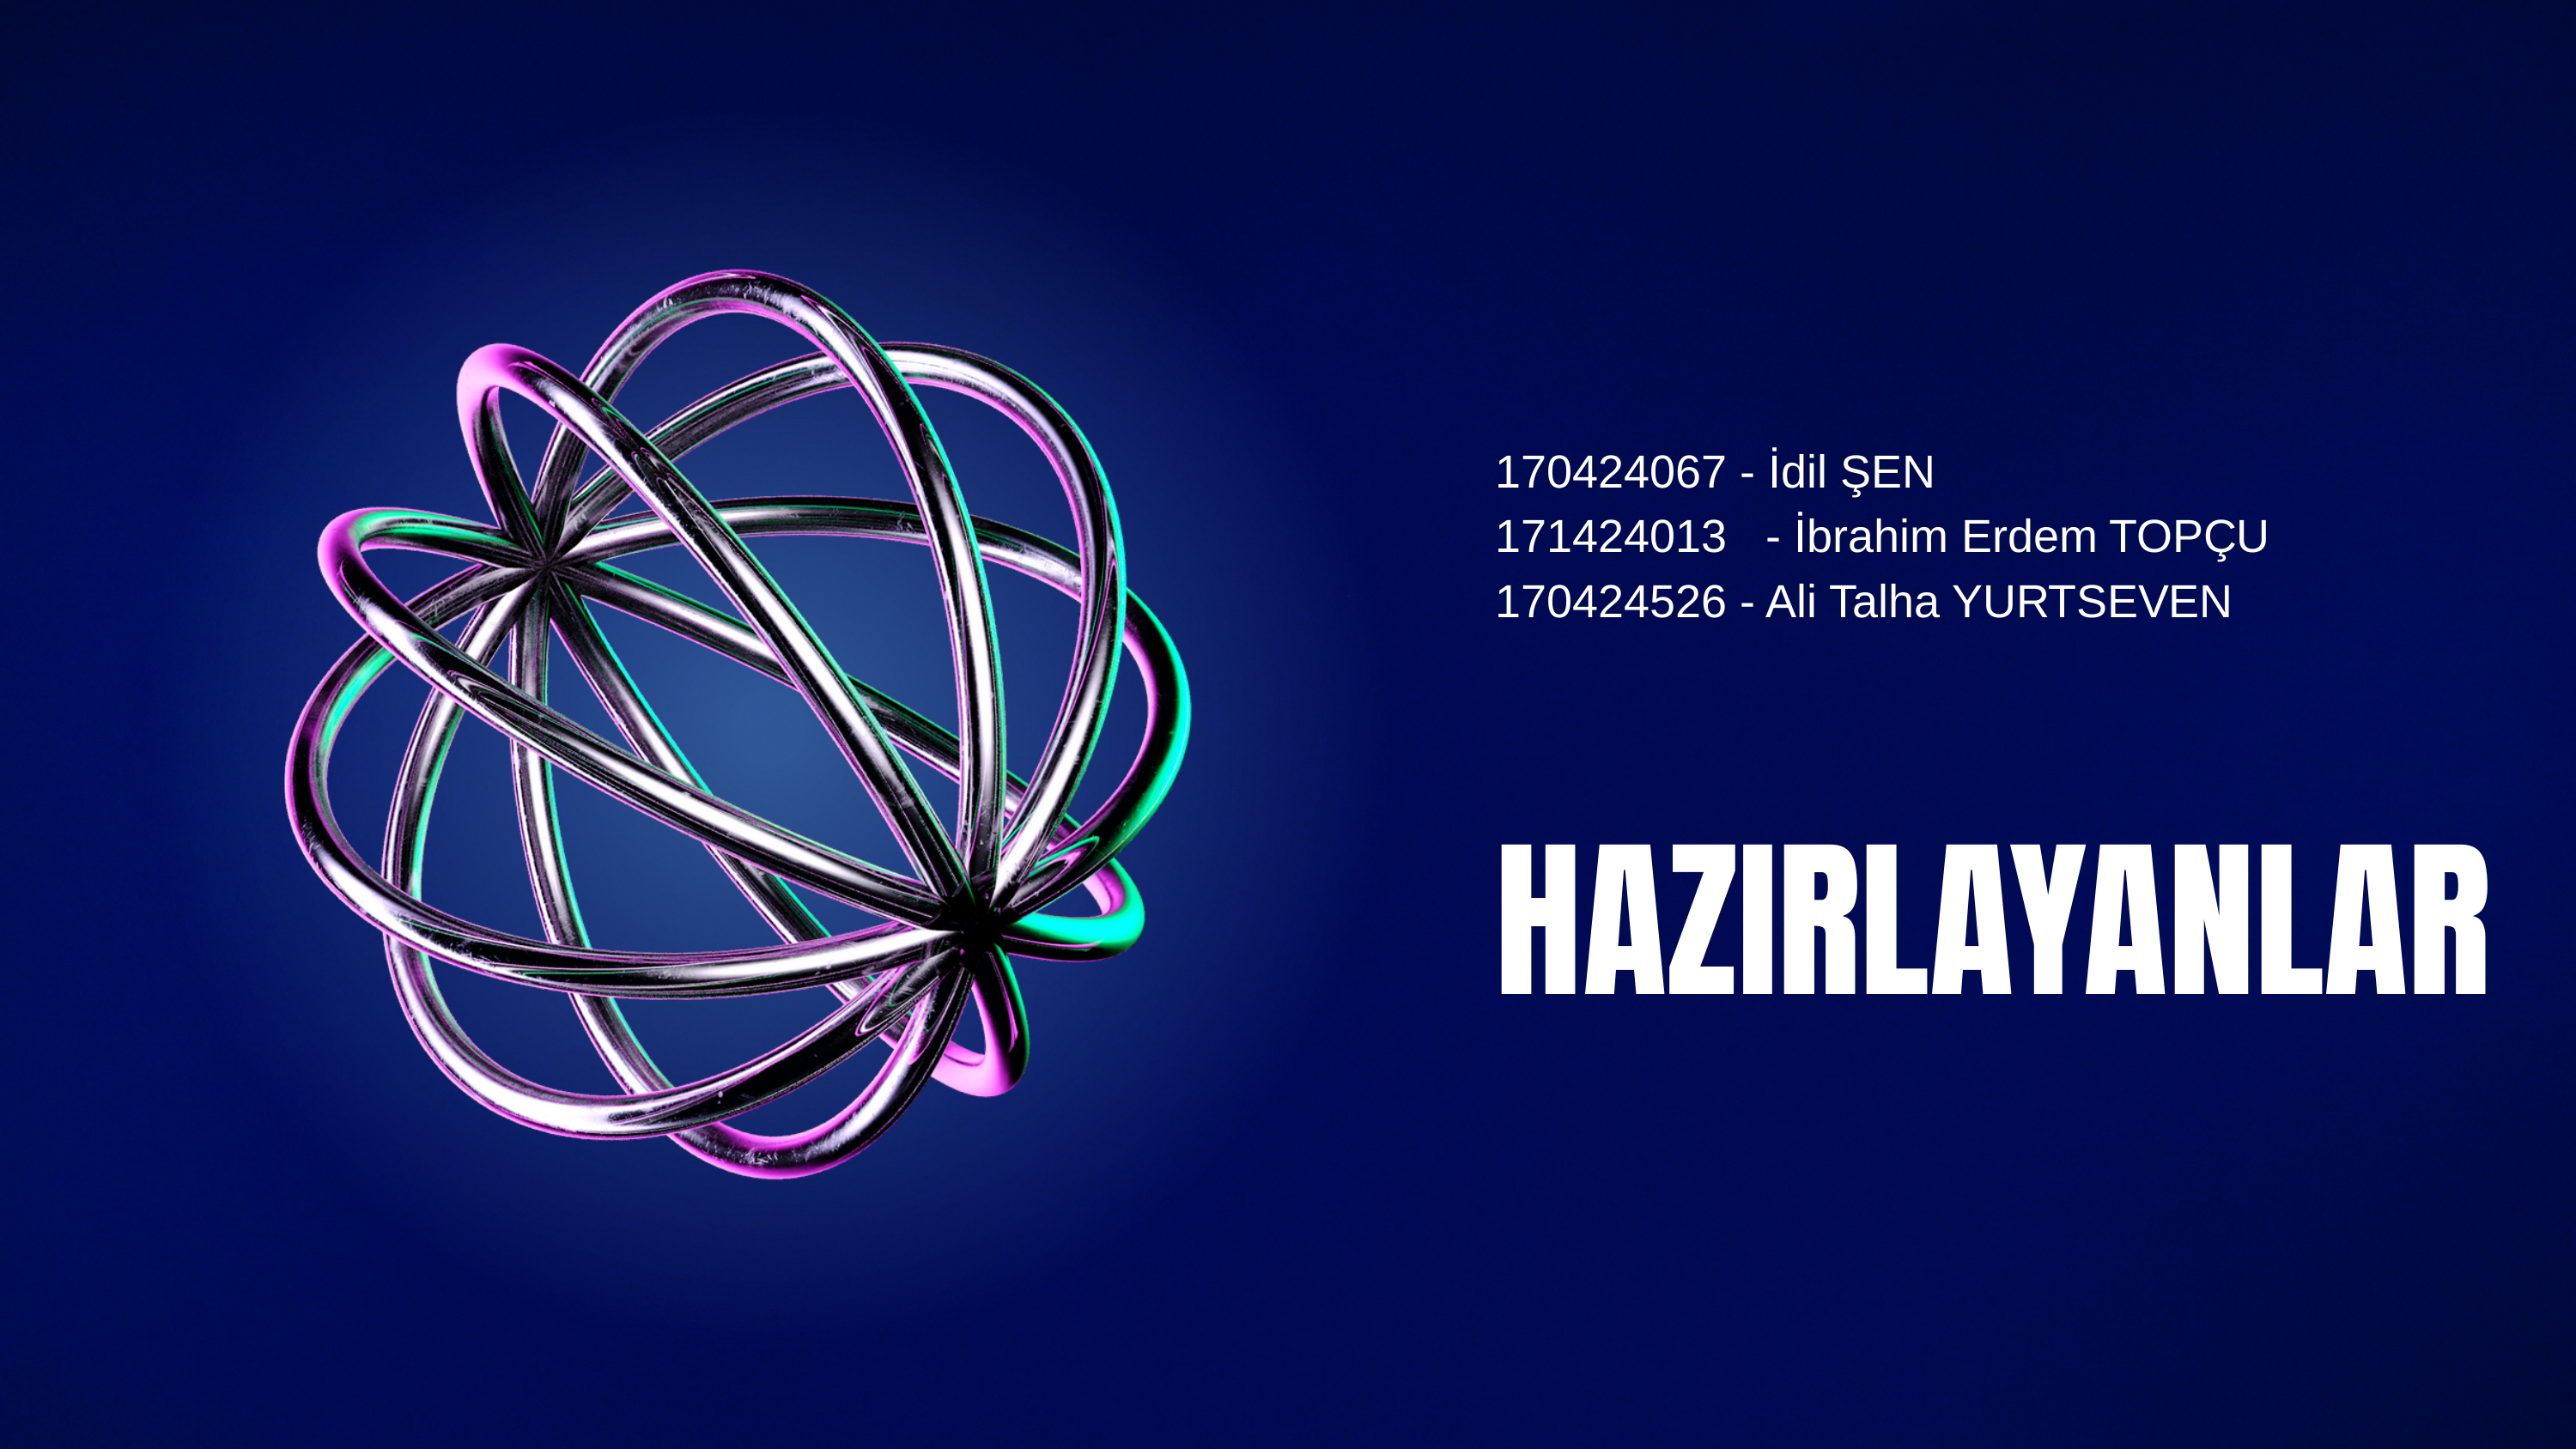

170424067 - İdil ŞEN
171424013   - İbrahim Erdem TOPÇU
170424526 - Ali Talha YURTSEVEN
HAZIRLAYANLAR